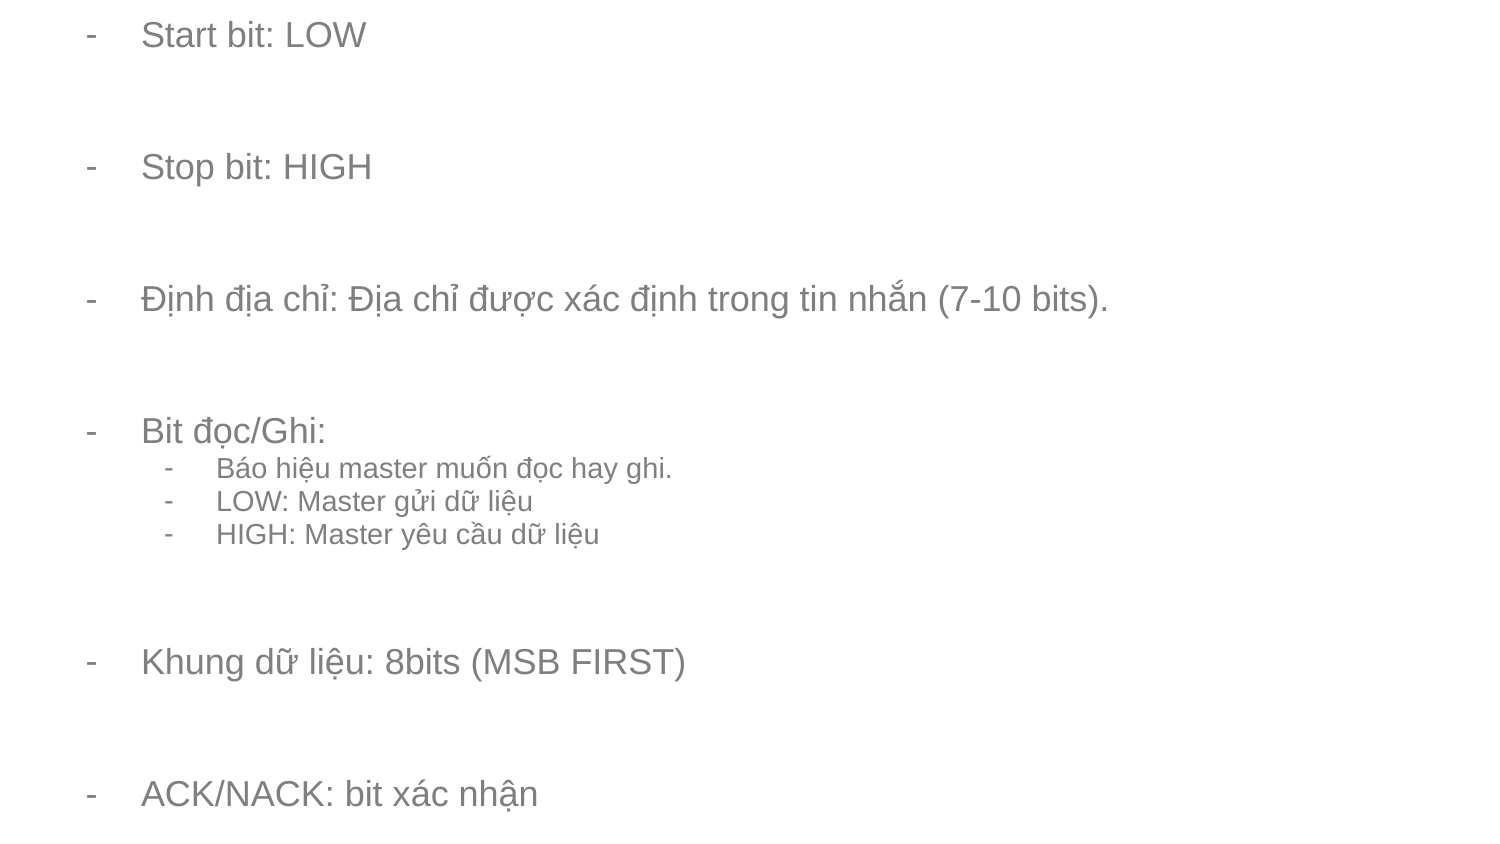

Start bit: LOW

Stop bit: HIGH

Định địa chỉ: Địa chỉ được xác định trong tin nhắn (7-10 bits).

Bit đọc/Ghi:
Báo hiệu master muốn đọc hay ghi.
LOW: Master gửi dữ liệu
HIGH: Master yêu cầu dữ liệu

Khung dữ liệu: 8bits (MSB FIRST)

ACK/NACK: bit xác nhận